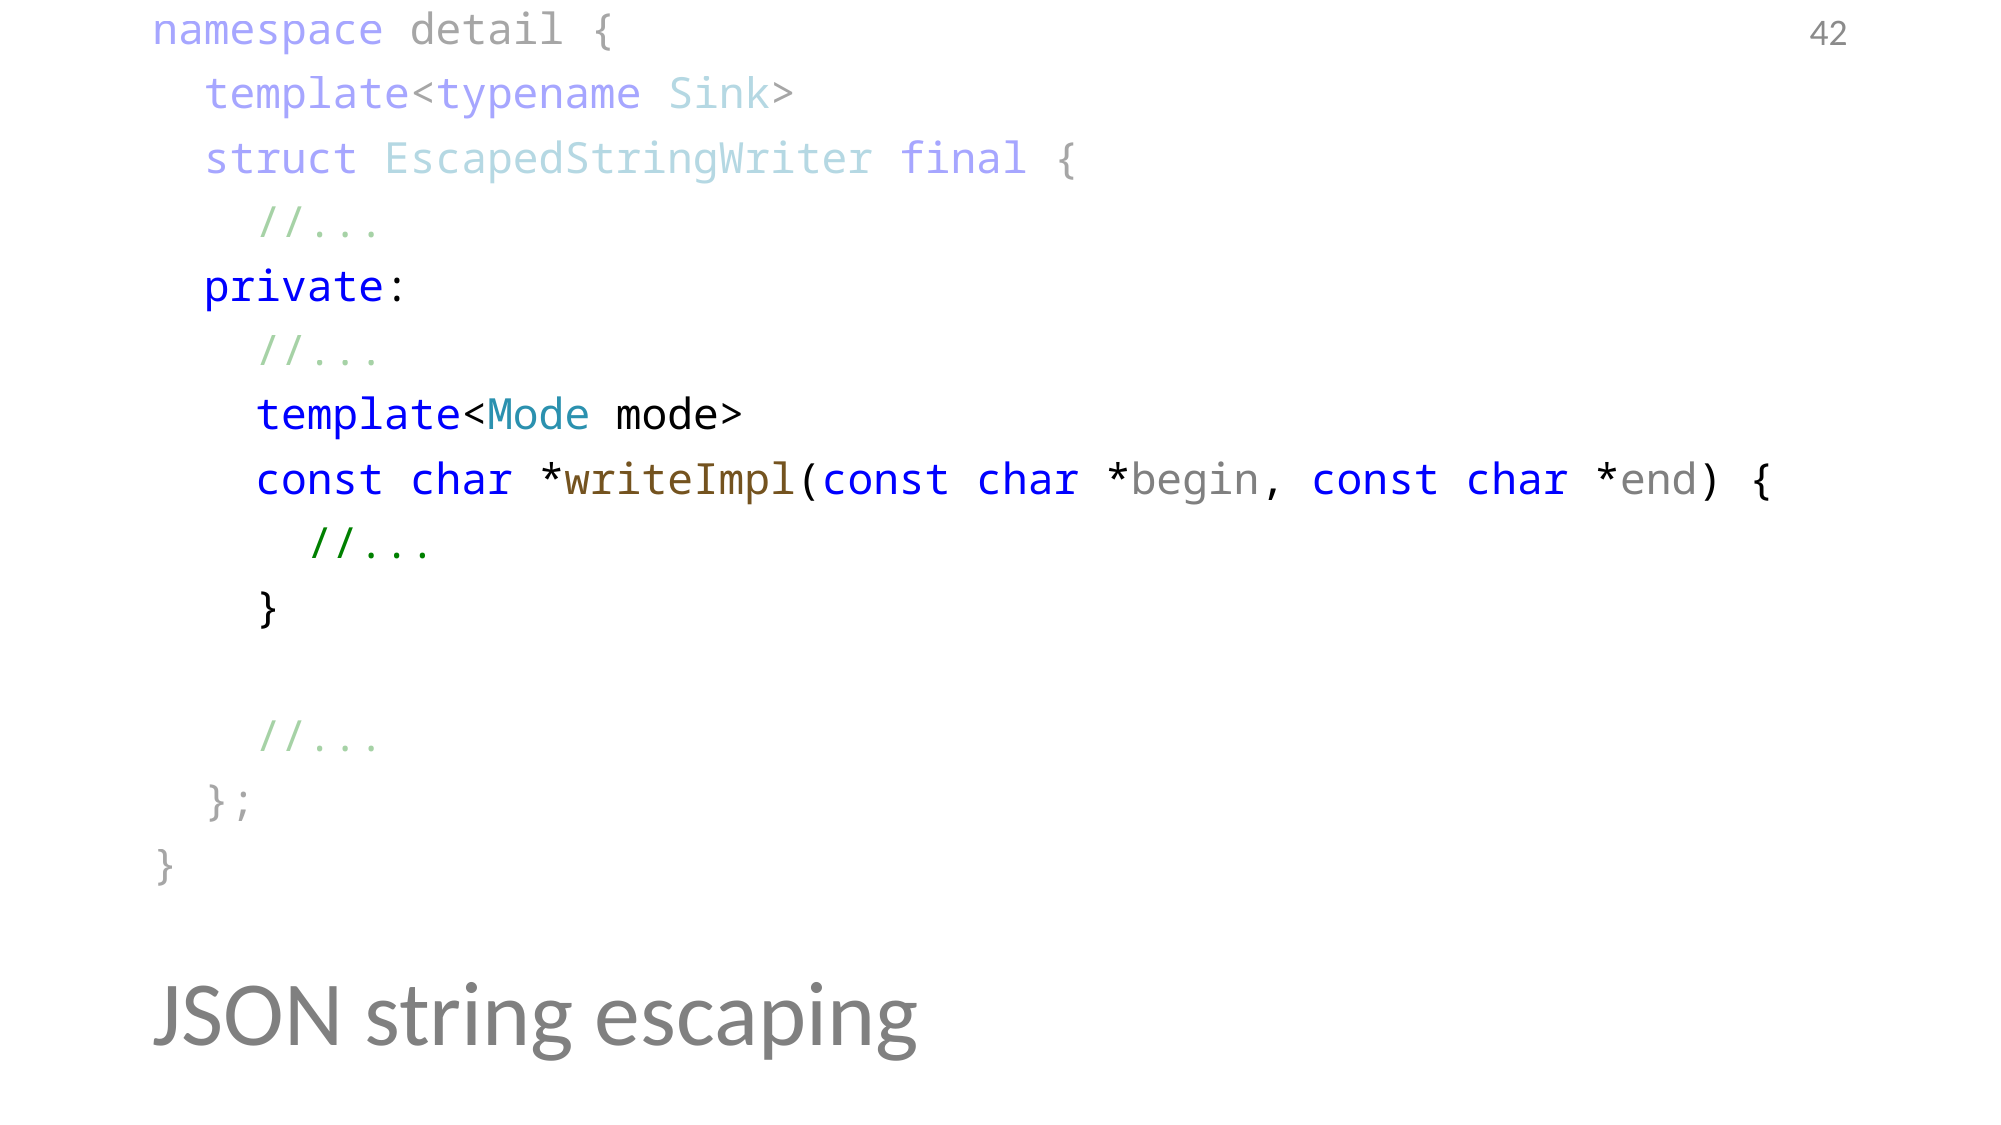

namespace detail {
  template<typename Sink>
  struct EscapedStringWriter final {
    //...
  private:
    //...
    template<Mode mode>
    const char *writeImpl(const char *begin, const char *end) {
      //...
    }

    //...
  };
}
42
# JSON string escaping